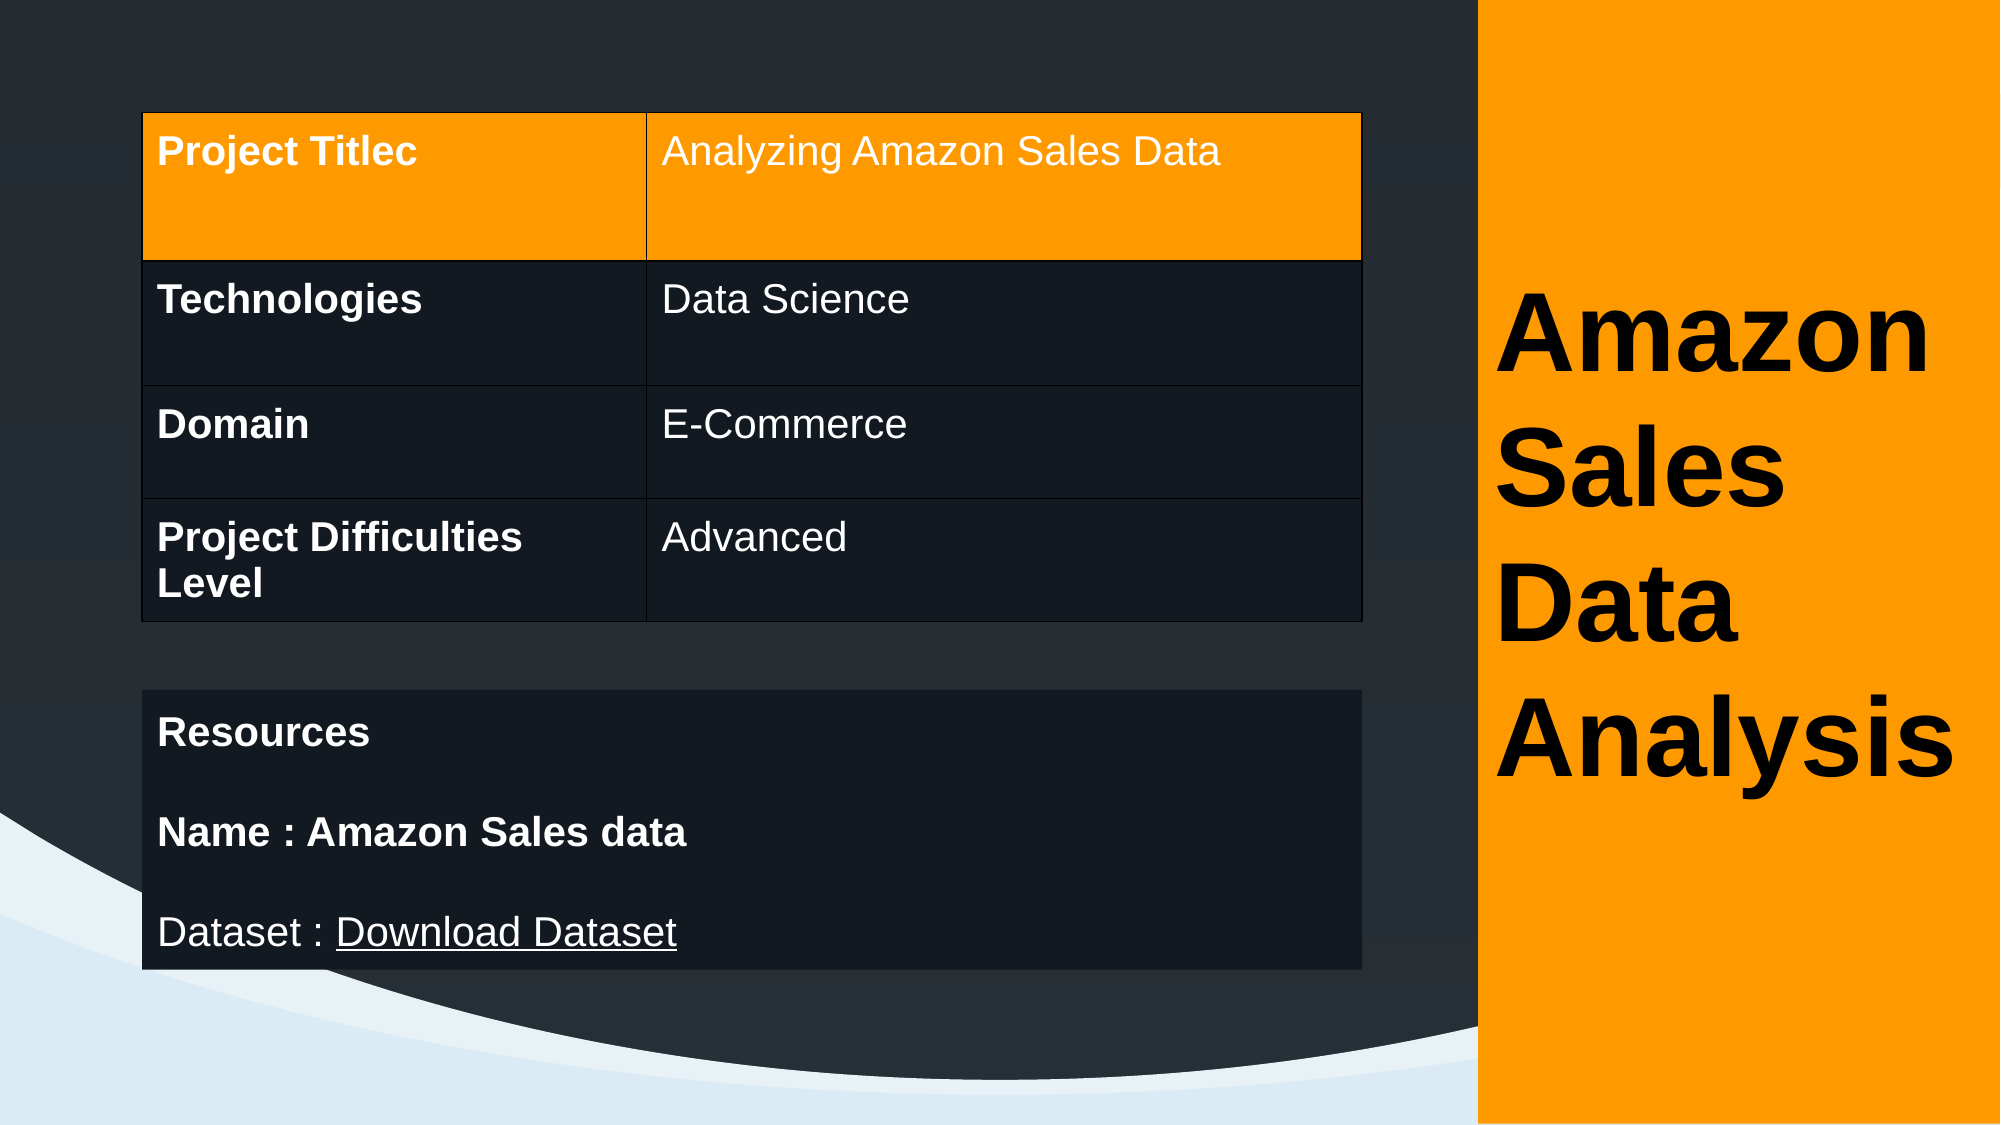

| Project Titlec | Analyzing Amazon Sales Data |
| --- | --- |
| Technologies | Data Science |
| Domain | E-Commerce |
| Project Difficulties Level | Advanced |
Amazon Sales Data Analysis
Resources

Name : Amazon Sales data

Dataset : Download Dataset